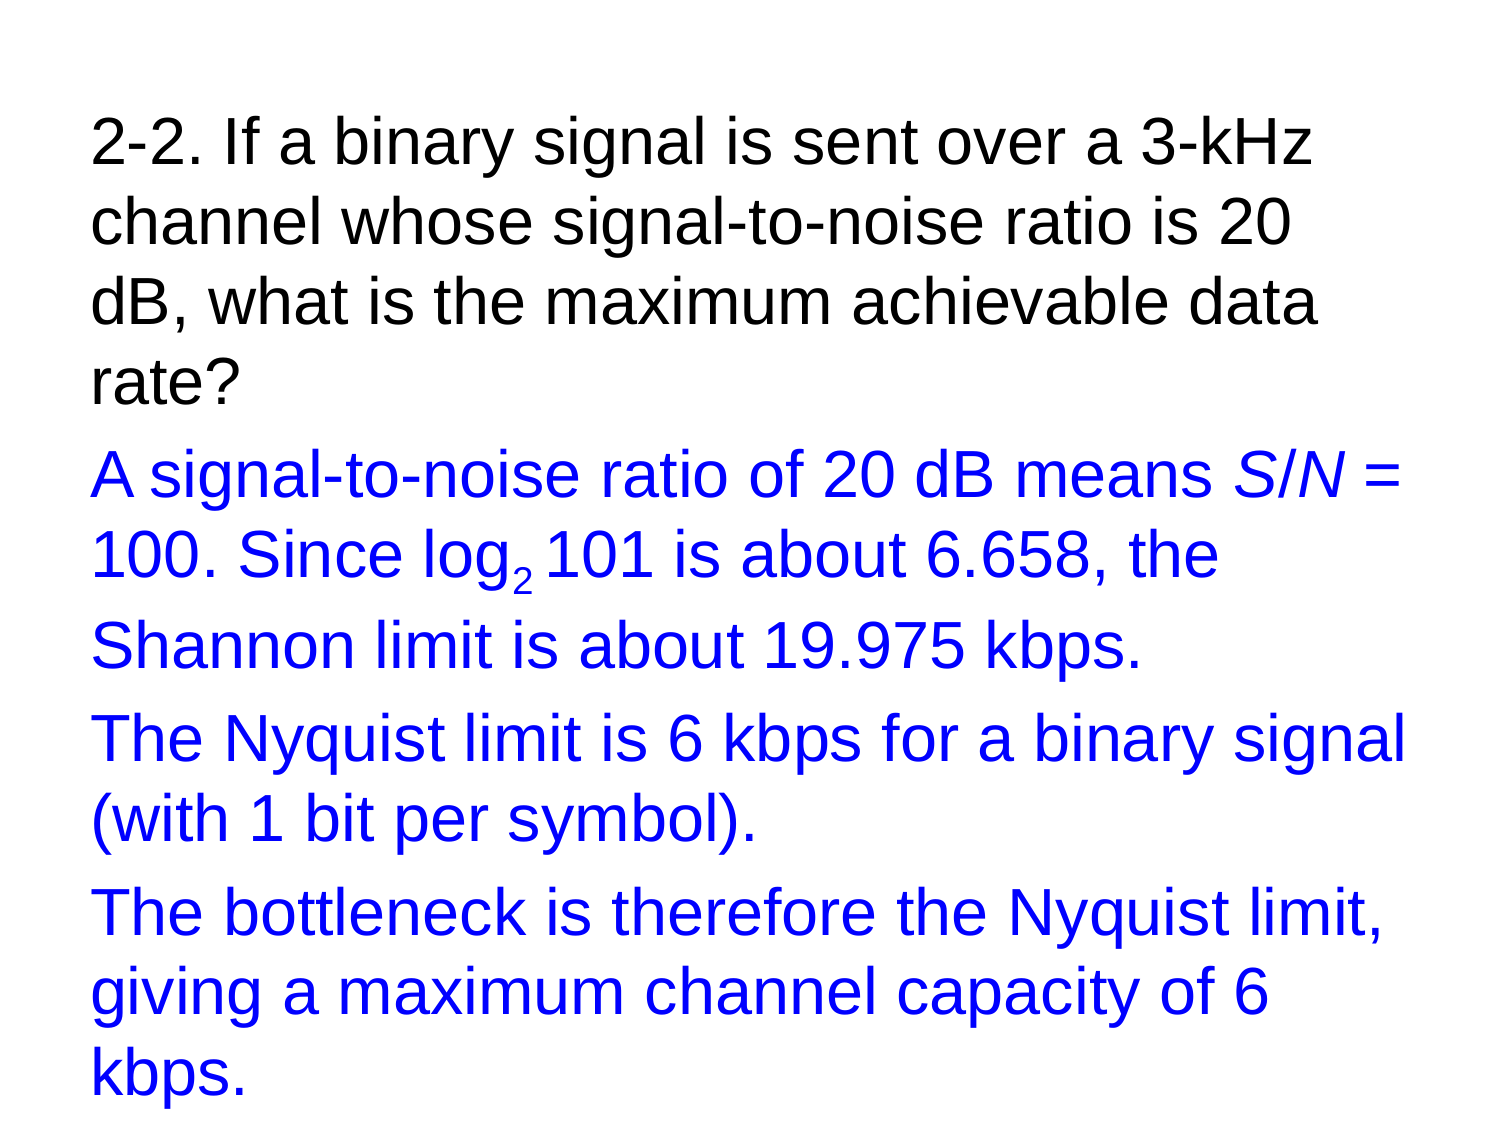

2-2. If a binary signal is sent over a 3-kHz channel whose signal-to-noise ratio is 20 dB, what is the maximum achievable data rate?
A signal-to-noise ratio of 20 dB means S/N = 100. Since log2 101 is about 6.658, the Shannon limit is about 19.975 kbps.
The Nyquist limit is 6 kbps for a binary signal (with 1 bit per symbol).
The bottleneck is therefore the Nyquist limit, giving a maximum channel capacity of 6 kbps.